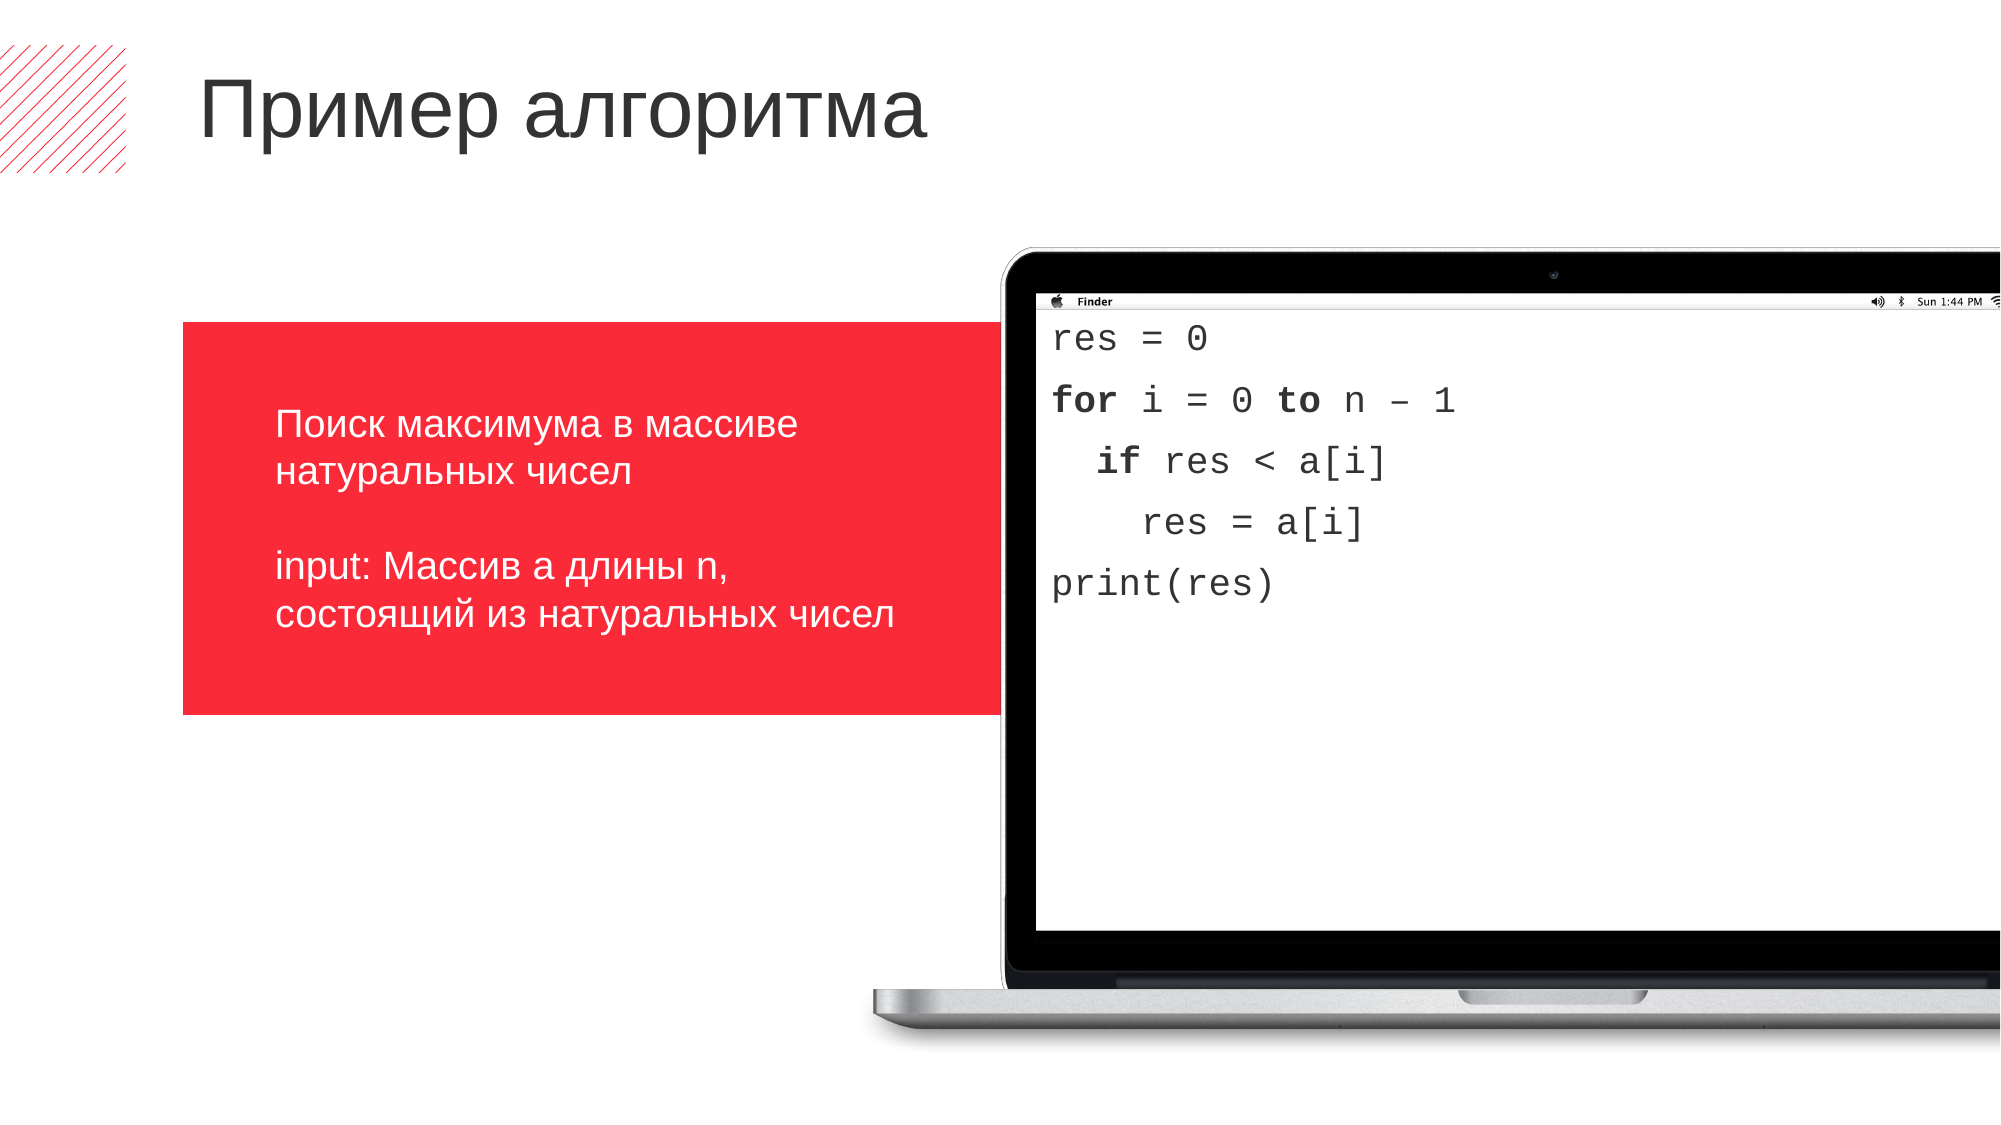

Пример алгоритма
res = 0
for i = 0 to n – 1
  if res < a[i]
    res = a[i]
print(res)
Поиск максимума в массиве натуральных чисел

input: Массив a длины n, состоящий из натуральных чисел